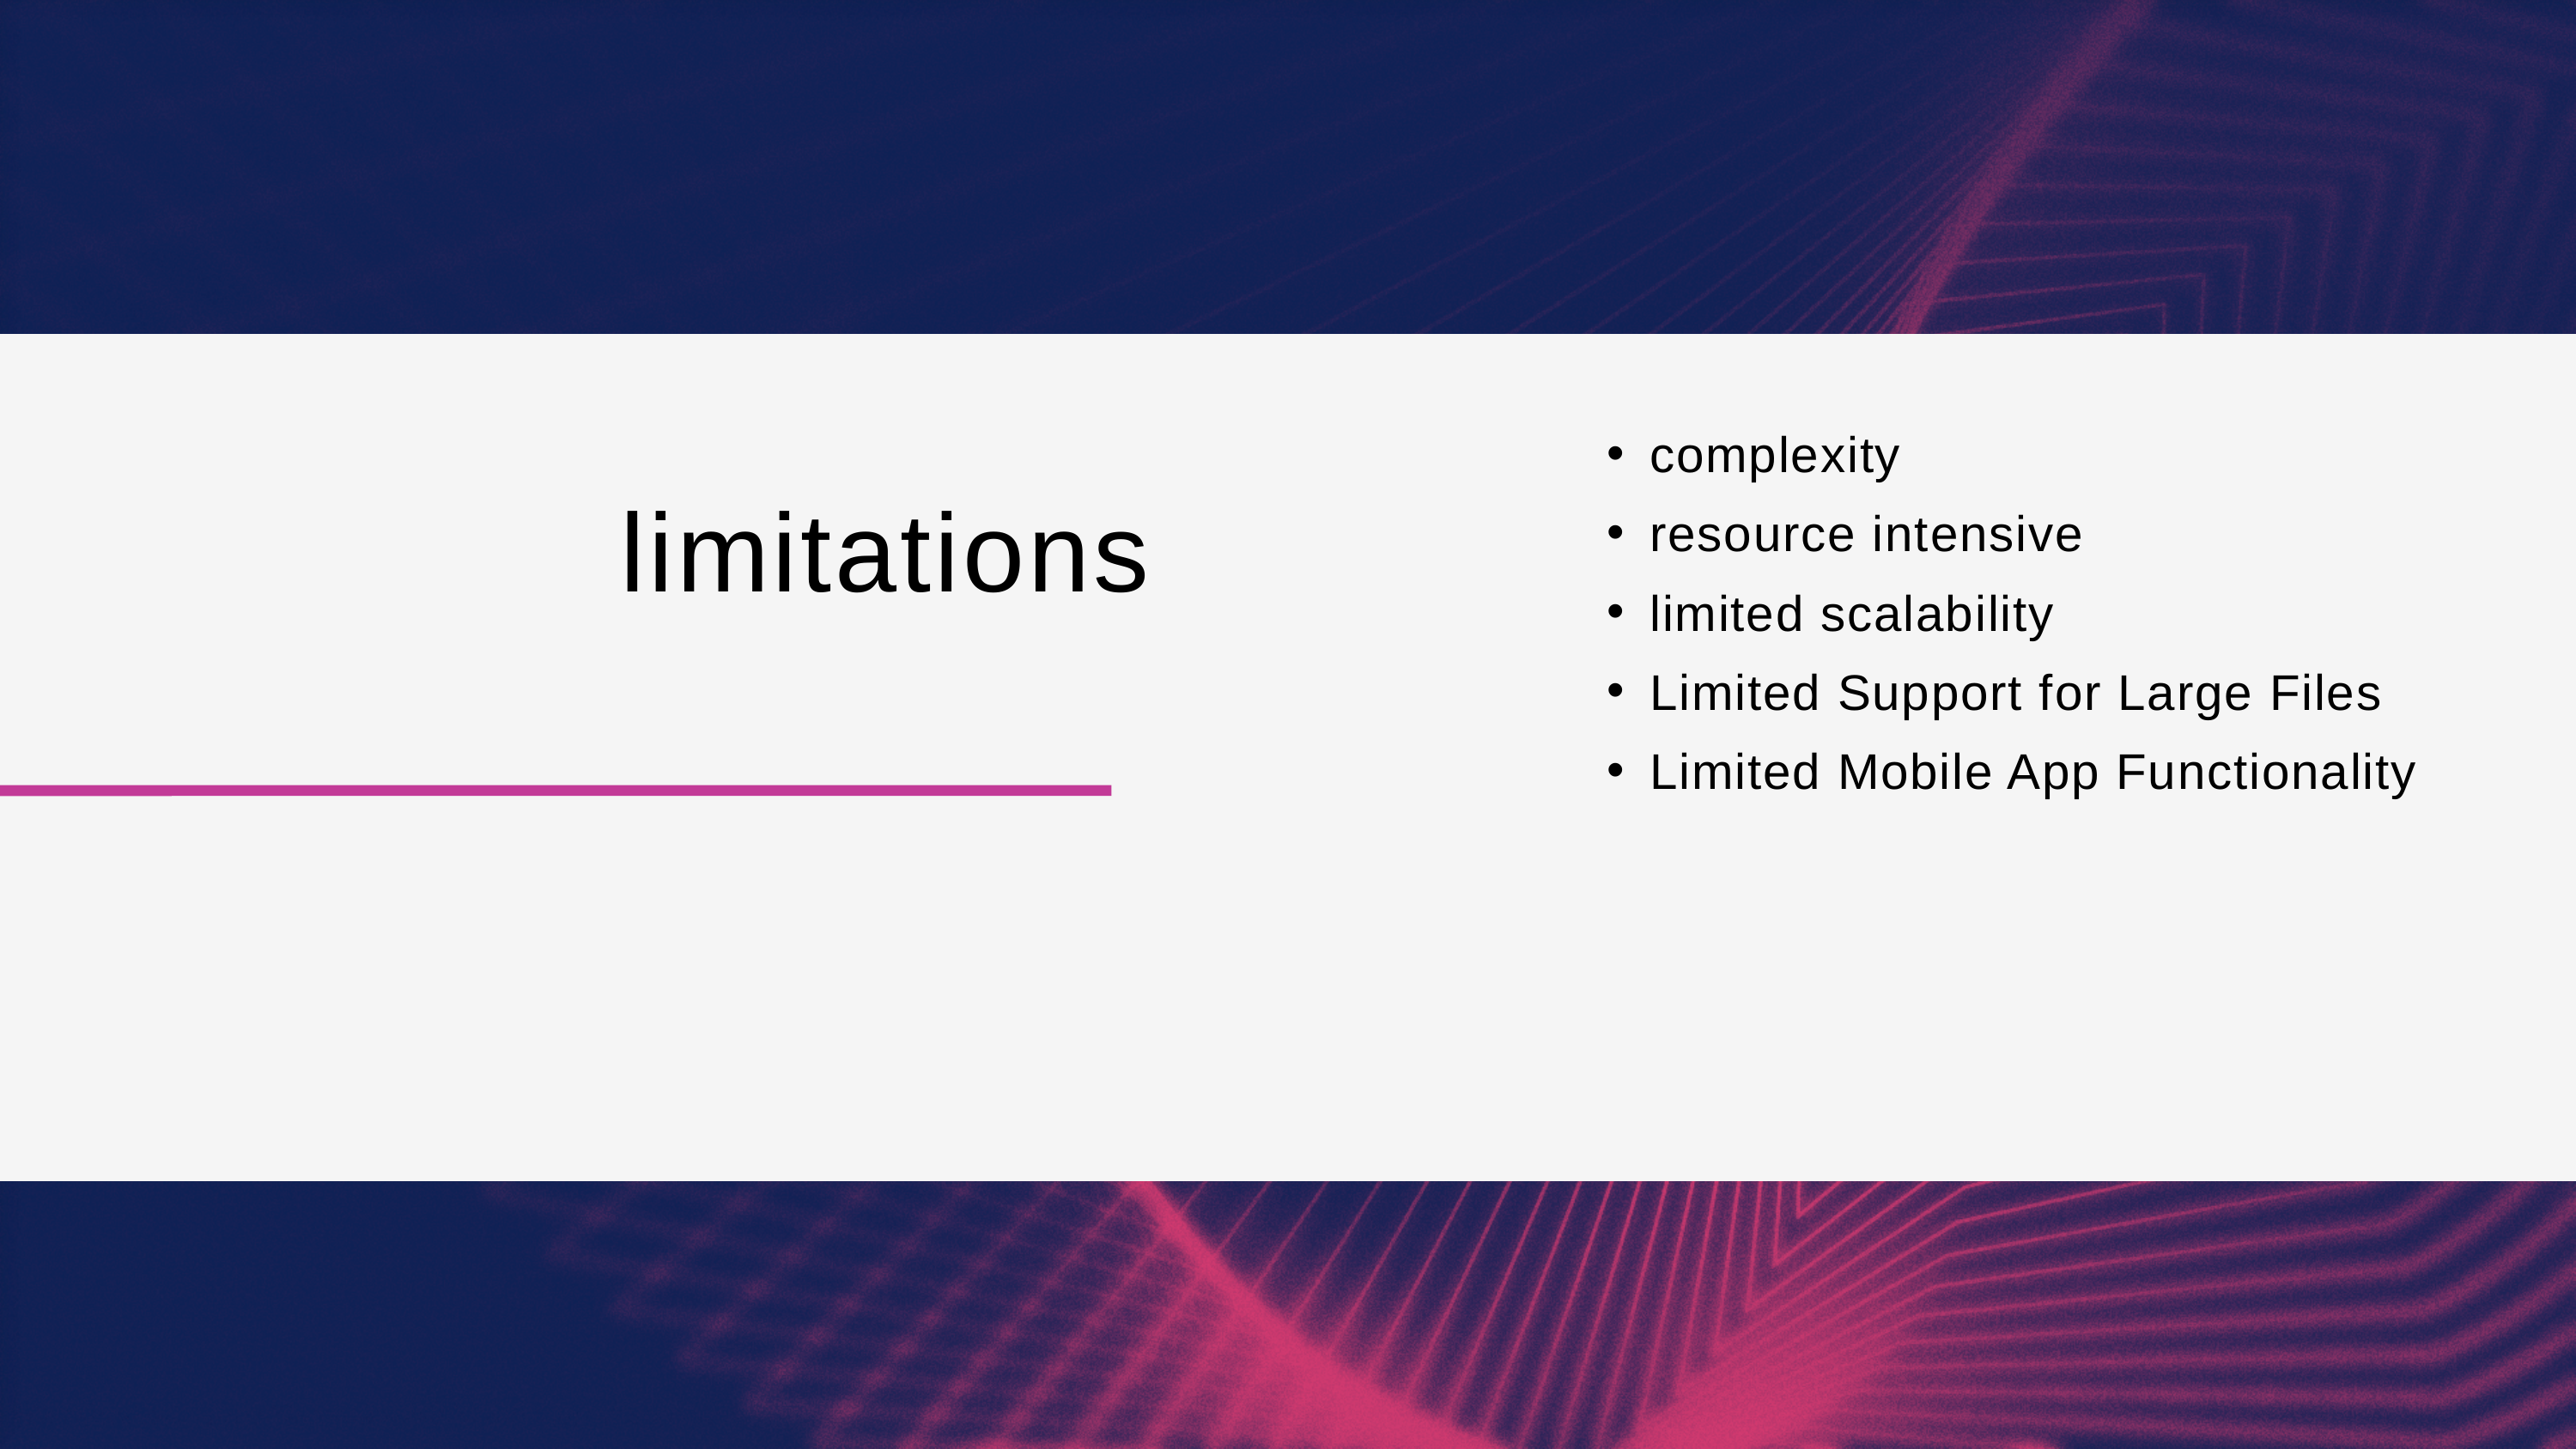

complexity
resource intensive
limited scalability
Limited Support for Large Files
Limited Mobile App Functionality
limitations